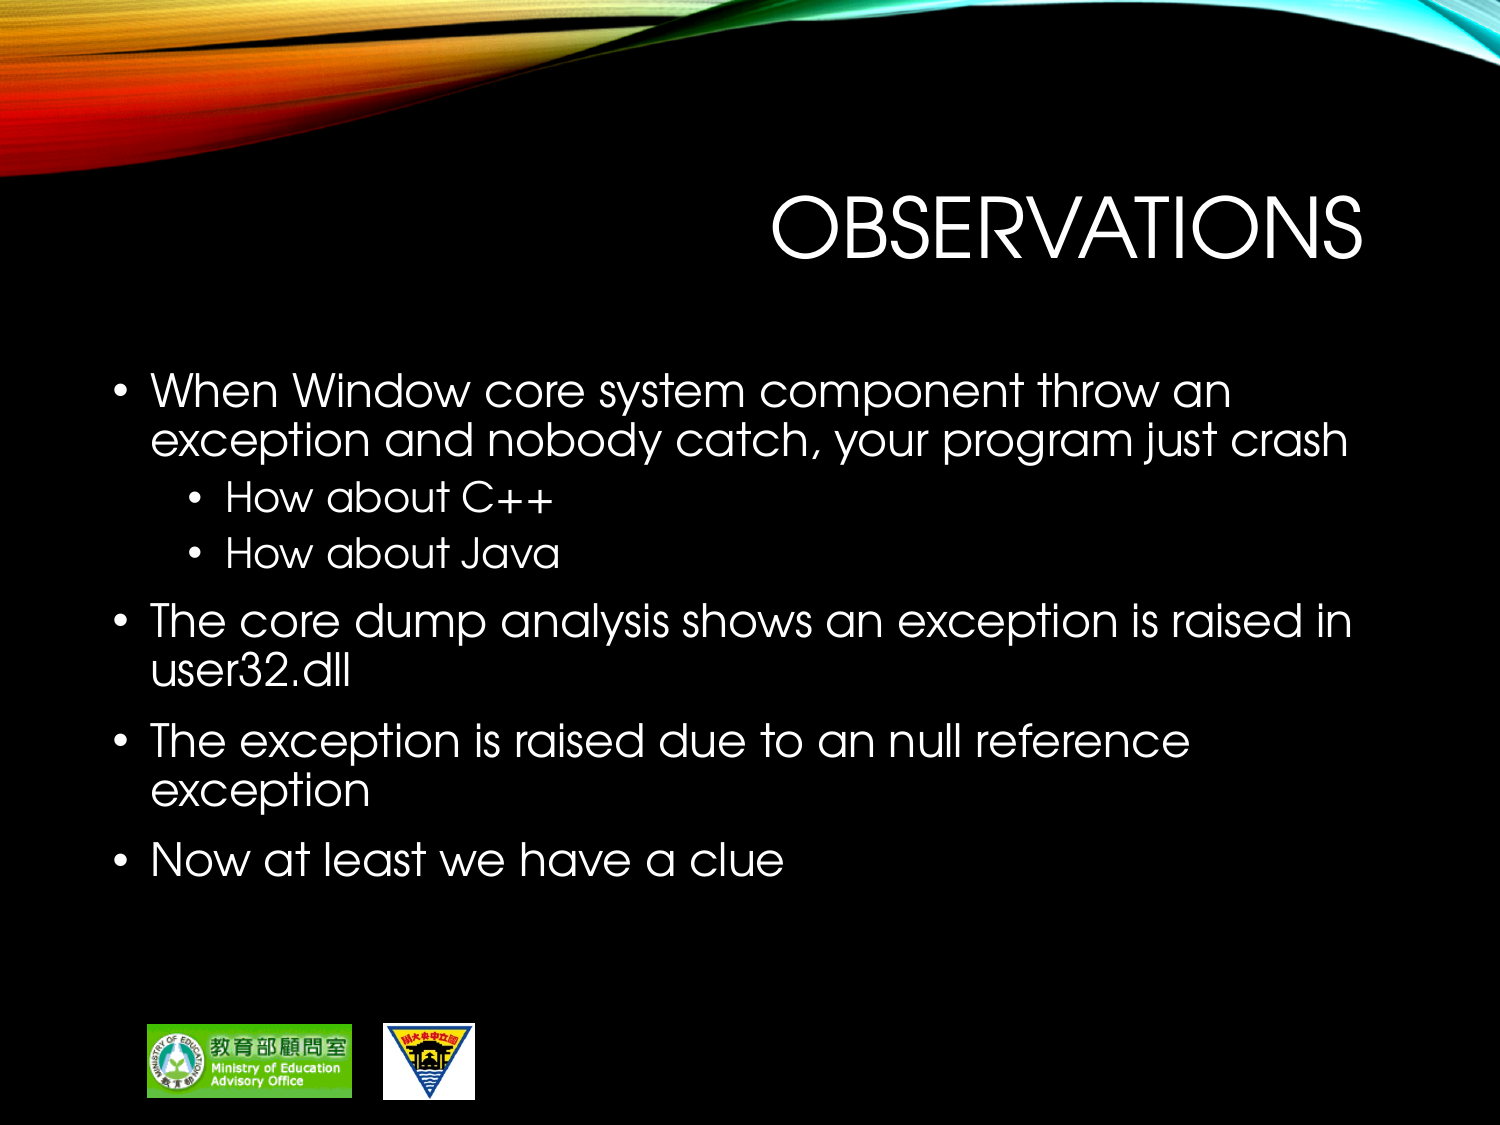

# Observations
When Window core system component throw an exception and nobody catch, your program just crash
How about C++
How about Java
The core dump analysis shows an exception is raised in user32.dll
The exception is raised due to an null reference exception
Now at least we have a clue